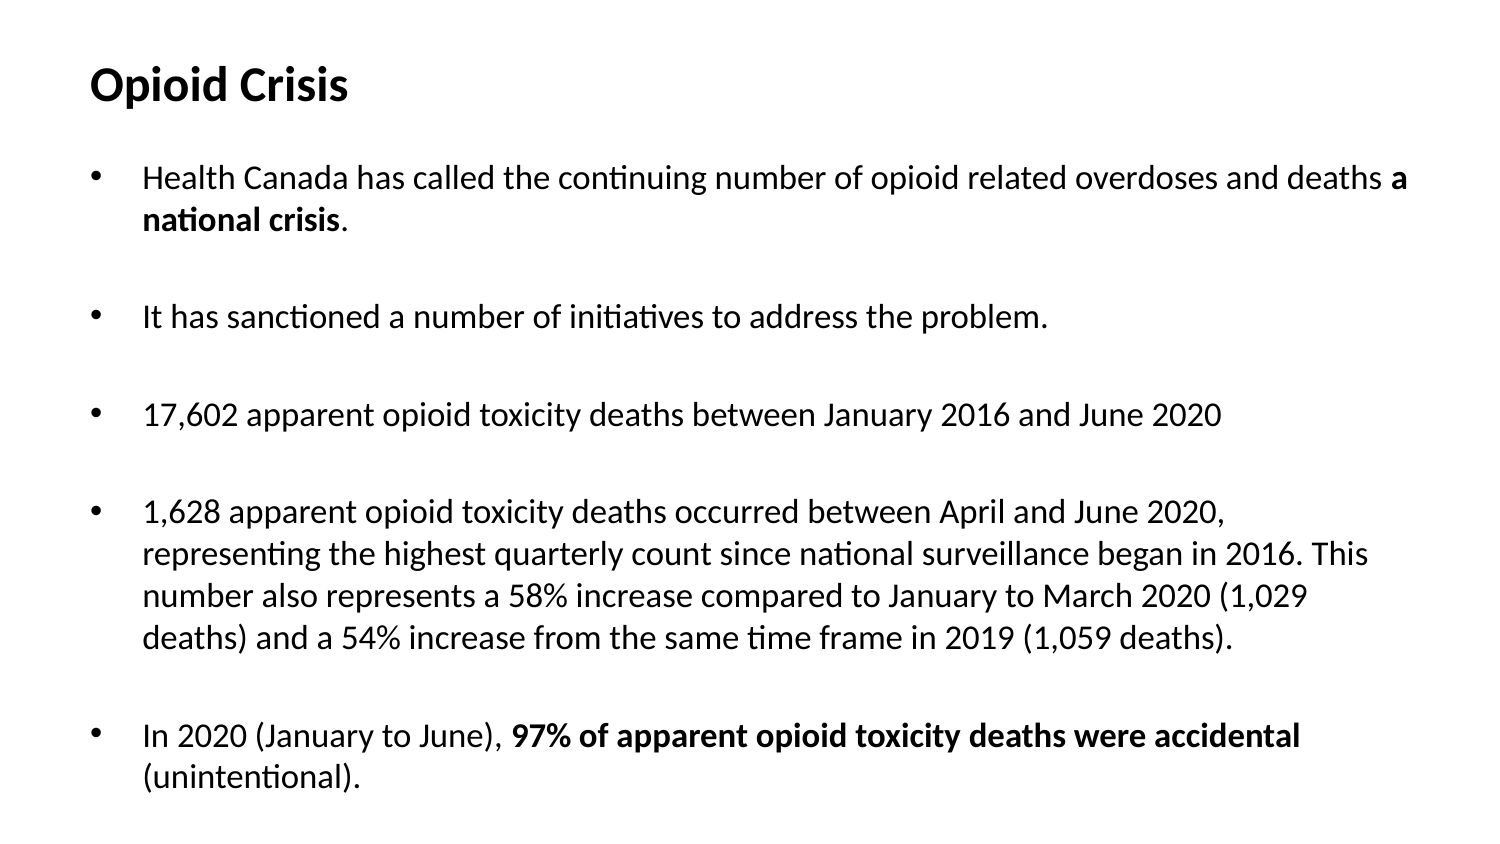

# Opioid Crisis
Health Canada has called the continuing number of opioid related overdoses and deaths a national crisis.

It has sanctioned a number of initiatives to address the problem.

17,602 apparent opioid toxicity deaths between January 2016 and June 2020

1,628 apparent opioid toxicity deaths occurred between April and June 2020, representing the highest quarterly count since national surveillance began in 2016. This number also represents a 58% increase compared to January to March 2020 (1,029 deaths) and a 54% increase from the same time frame in 2019 (1,059 deaths).

In 2020 (January to June), 97% of apparent opioid toxicity deaths were accidental (unintentional).